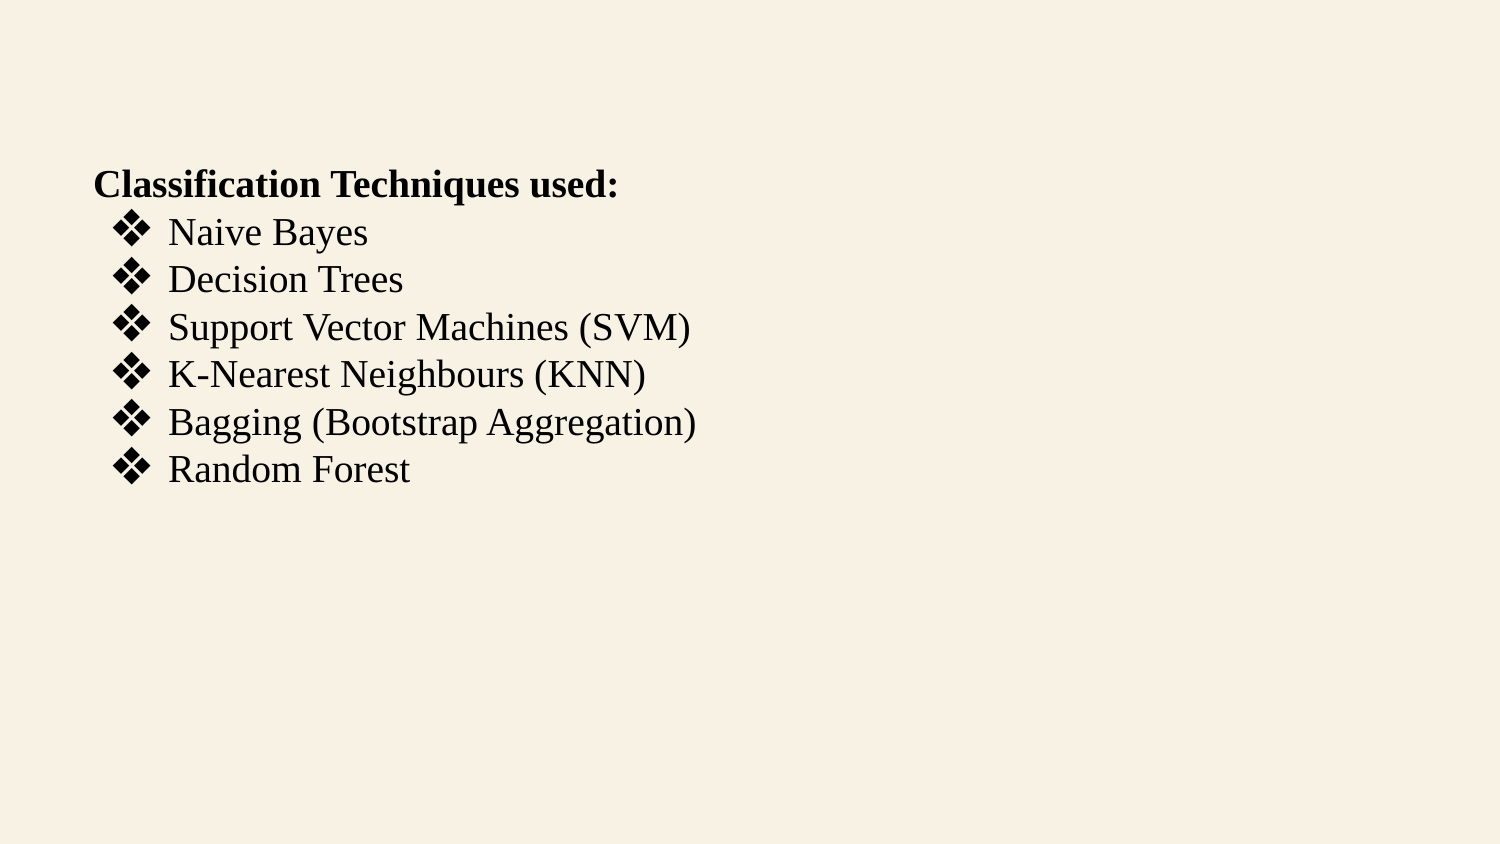

Classification Techniques used:
Naive Bayes
Decision Trees
Support Vector Machines (SVM)
K-Nearest Neighbours (KNN)
Bagging (Bootstrap Aggregation)
Random Forest